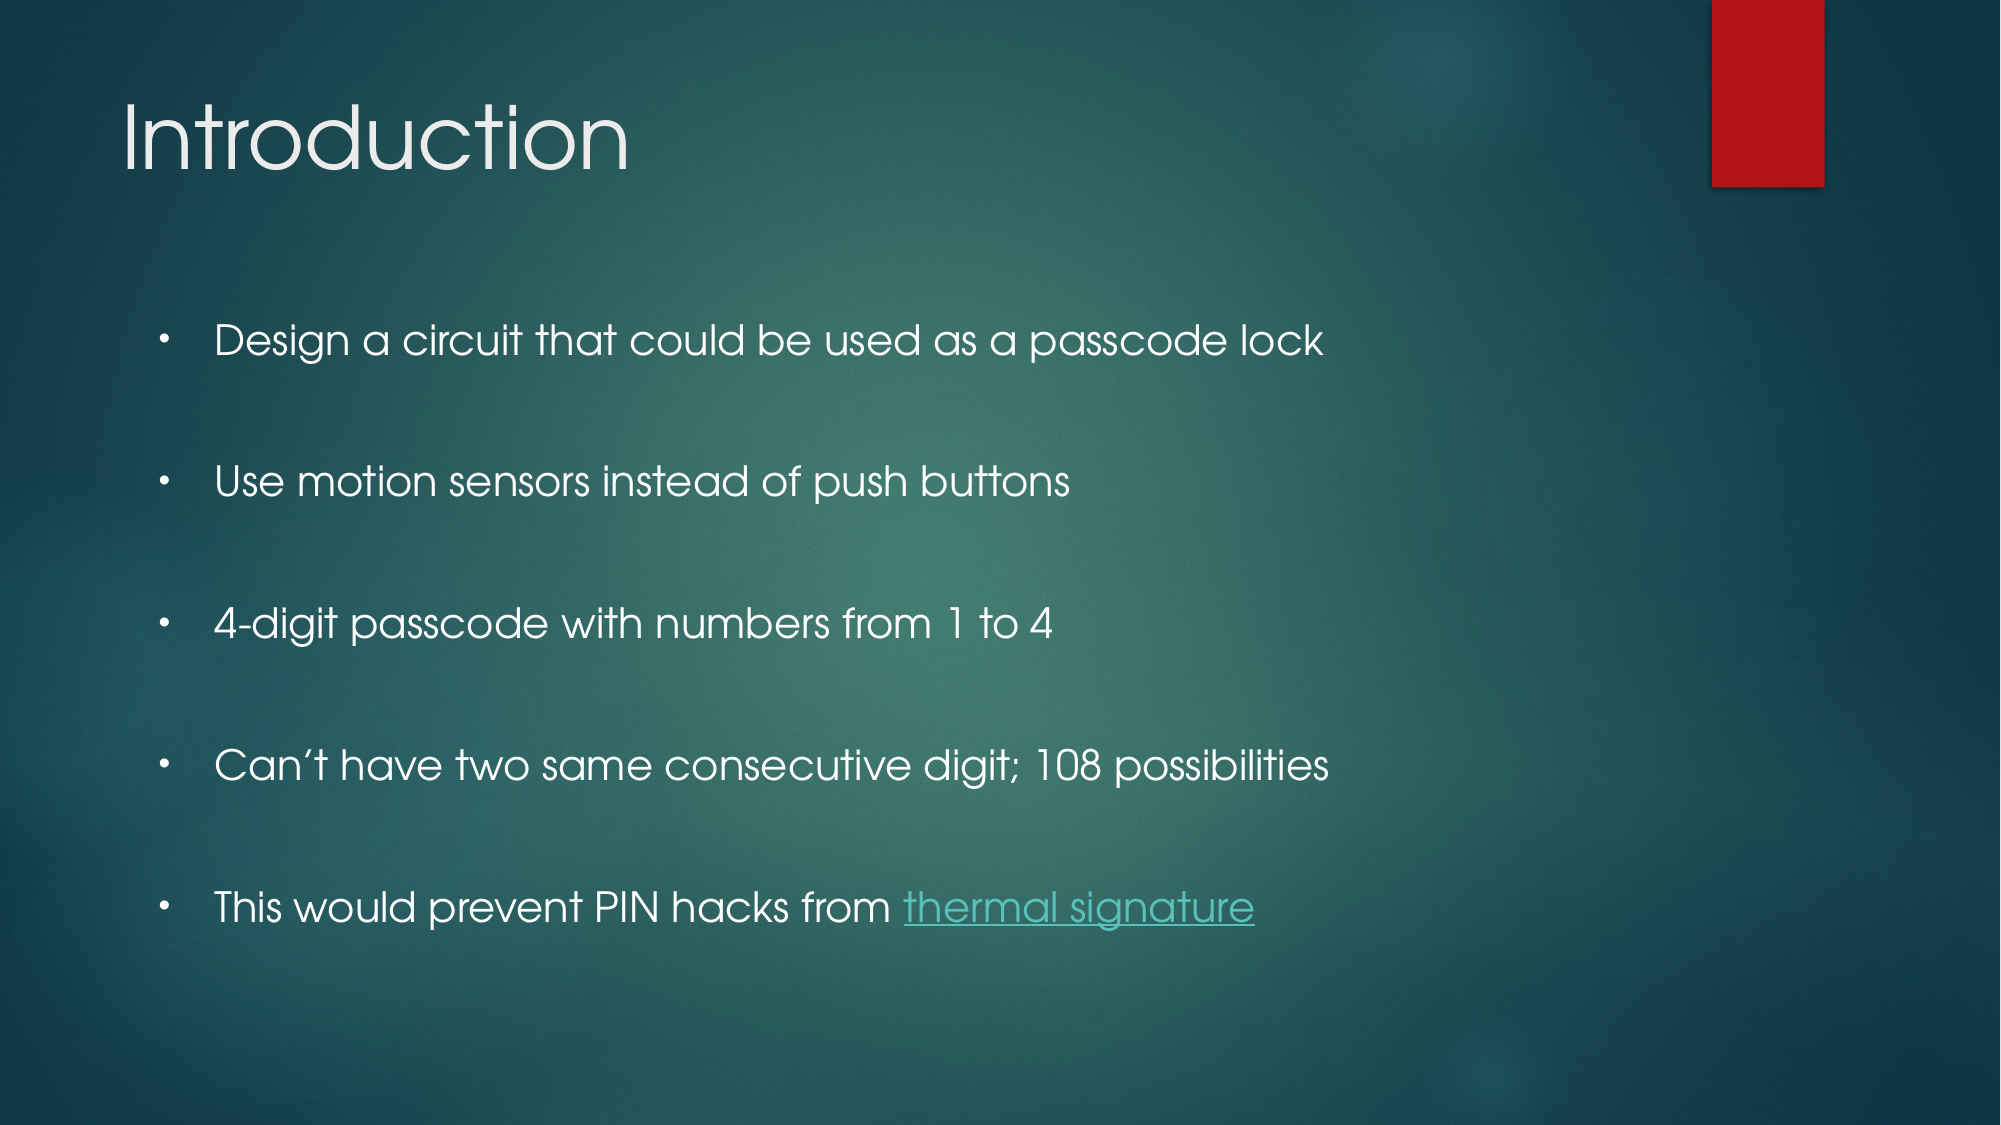

# Introduction
Design a circuit that could be used as a passcode lock

Use motion sensors instead of push buttons

4-digit passcode with numbers from 1 to 4

Can’t have two same consecutive digit; 108 possibilities

This would prevent PIN hacks from thermal signature